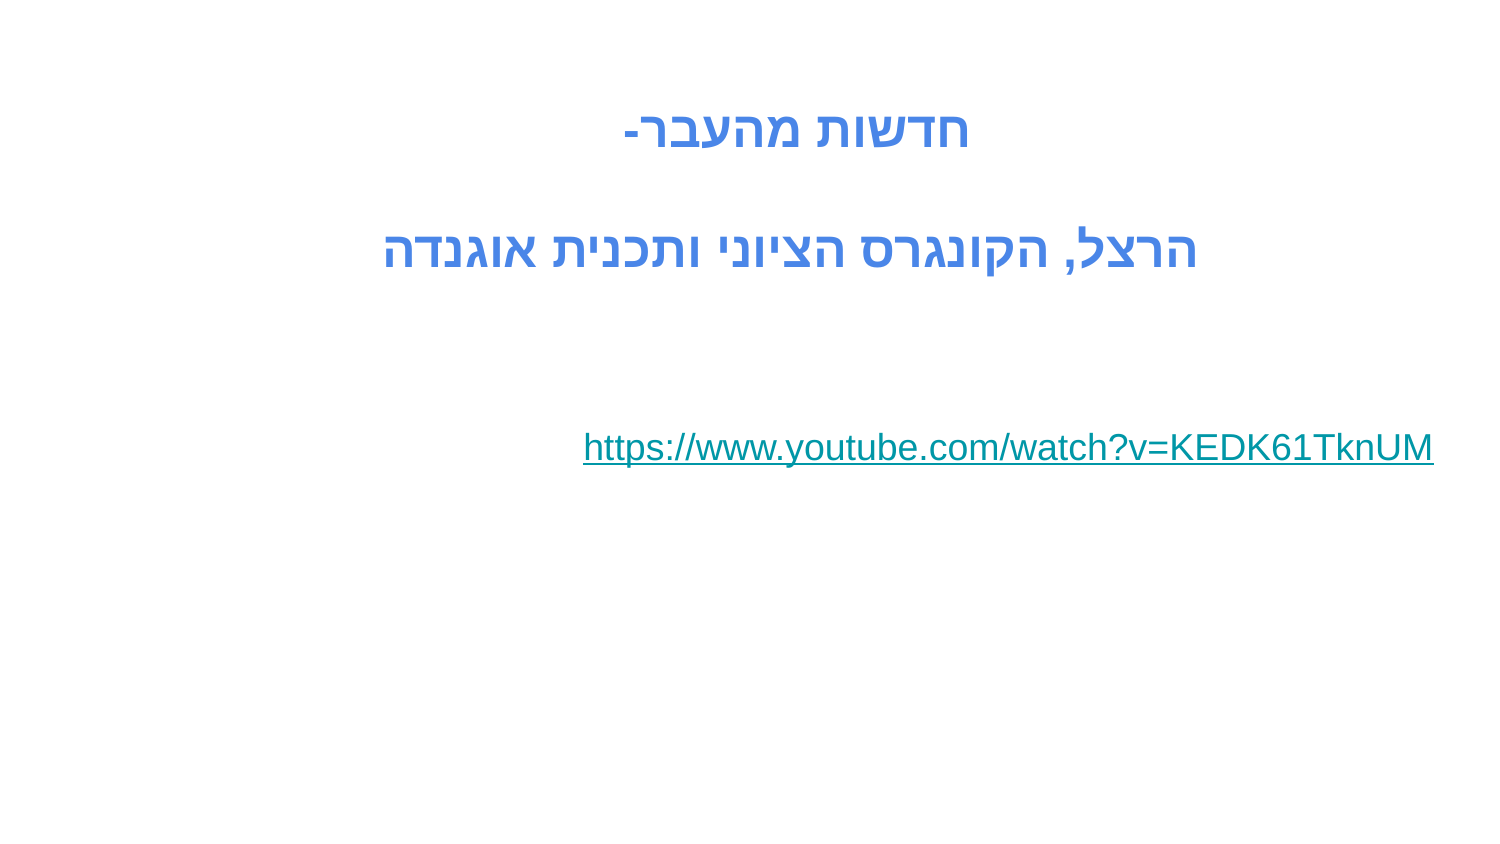

חדשות מהעבר-
הרצל, הקונגרס הציוני ותכנית אוגנדה
https://www.youtube.com/watch?v=KEDK61TknUM